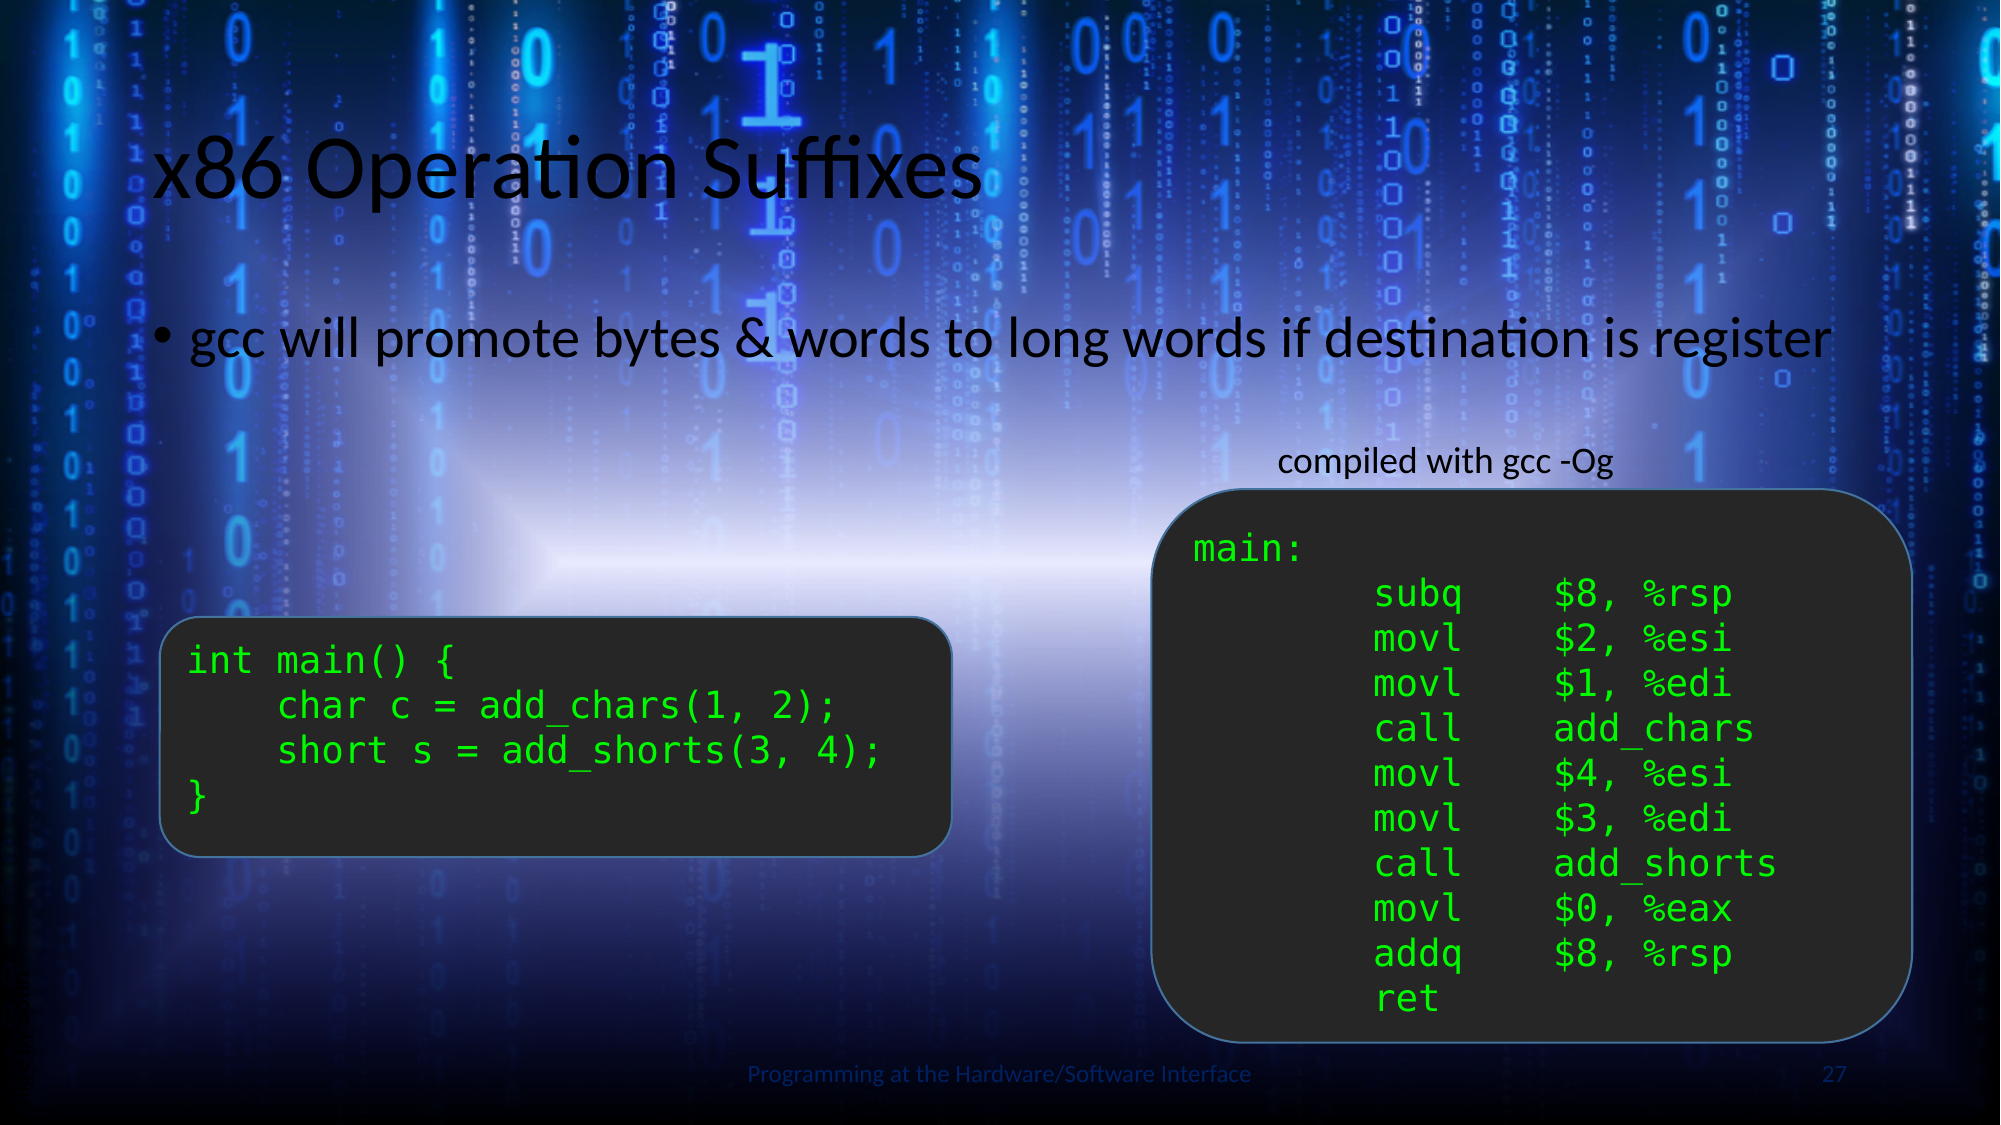

# x86 Operation Suffixes
gcc will promote bytes & words to long words if destination is register
compiled with gcc -Og
main:
        subq    $8, %rsp
        movl    $2, %esi
        movl    $1, %edi
        call    add_chars
        movl    $4, %esi
        movl    $3, %edi
        call    add_shorts
        movl    $0, %eax
        addq    $8, %rsp
        ret
int main() {
    char c = add_chars(1, 2);
    short s = add_shorts(3, 4);
}
Slide by Bohn
Programming at the Hardware/Software Interface
27